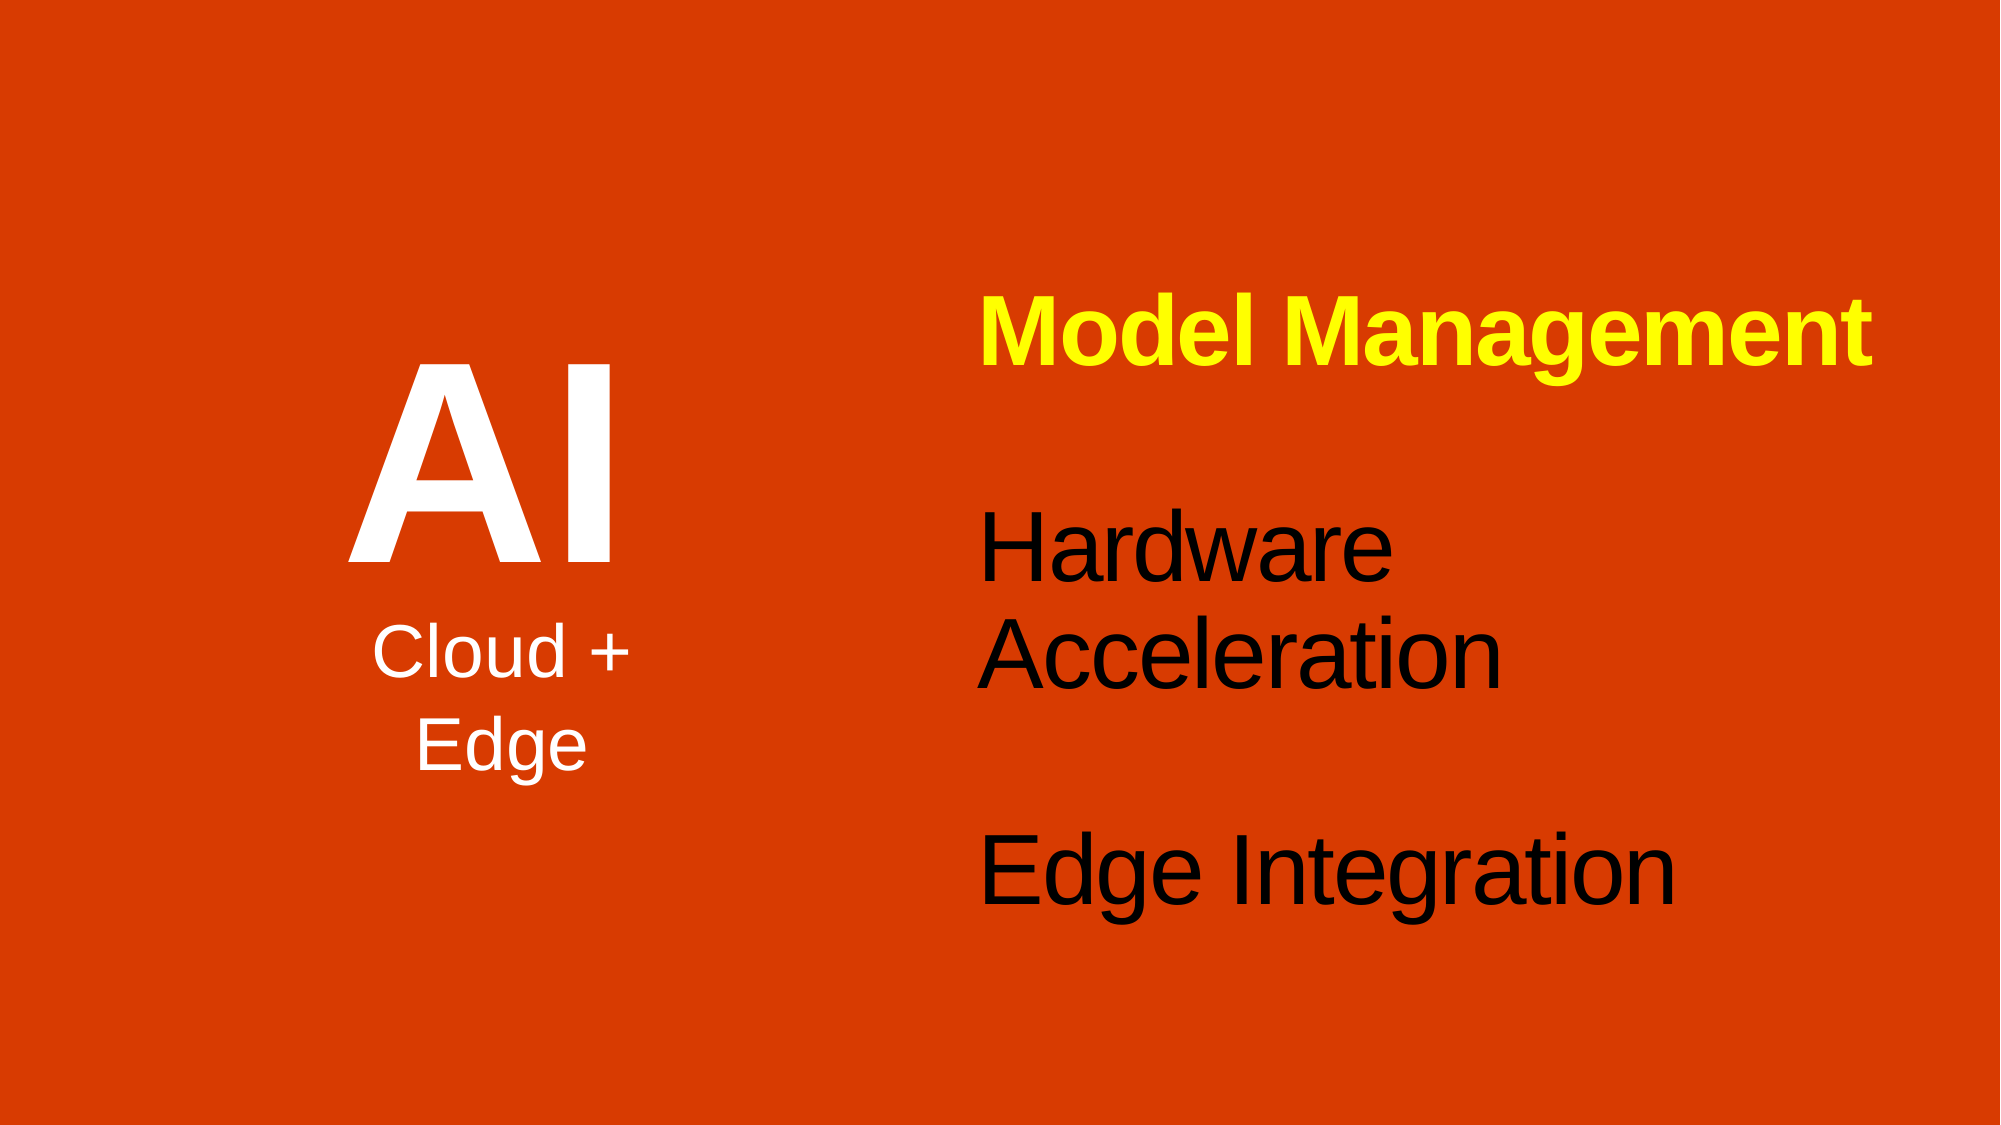

# Model Management Hardware Acceleration Edge Integration
AI
Cloud +
Edge